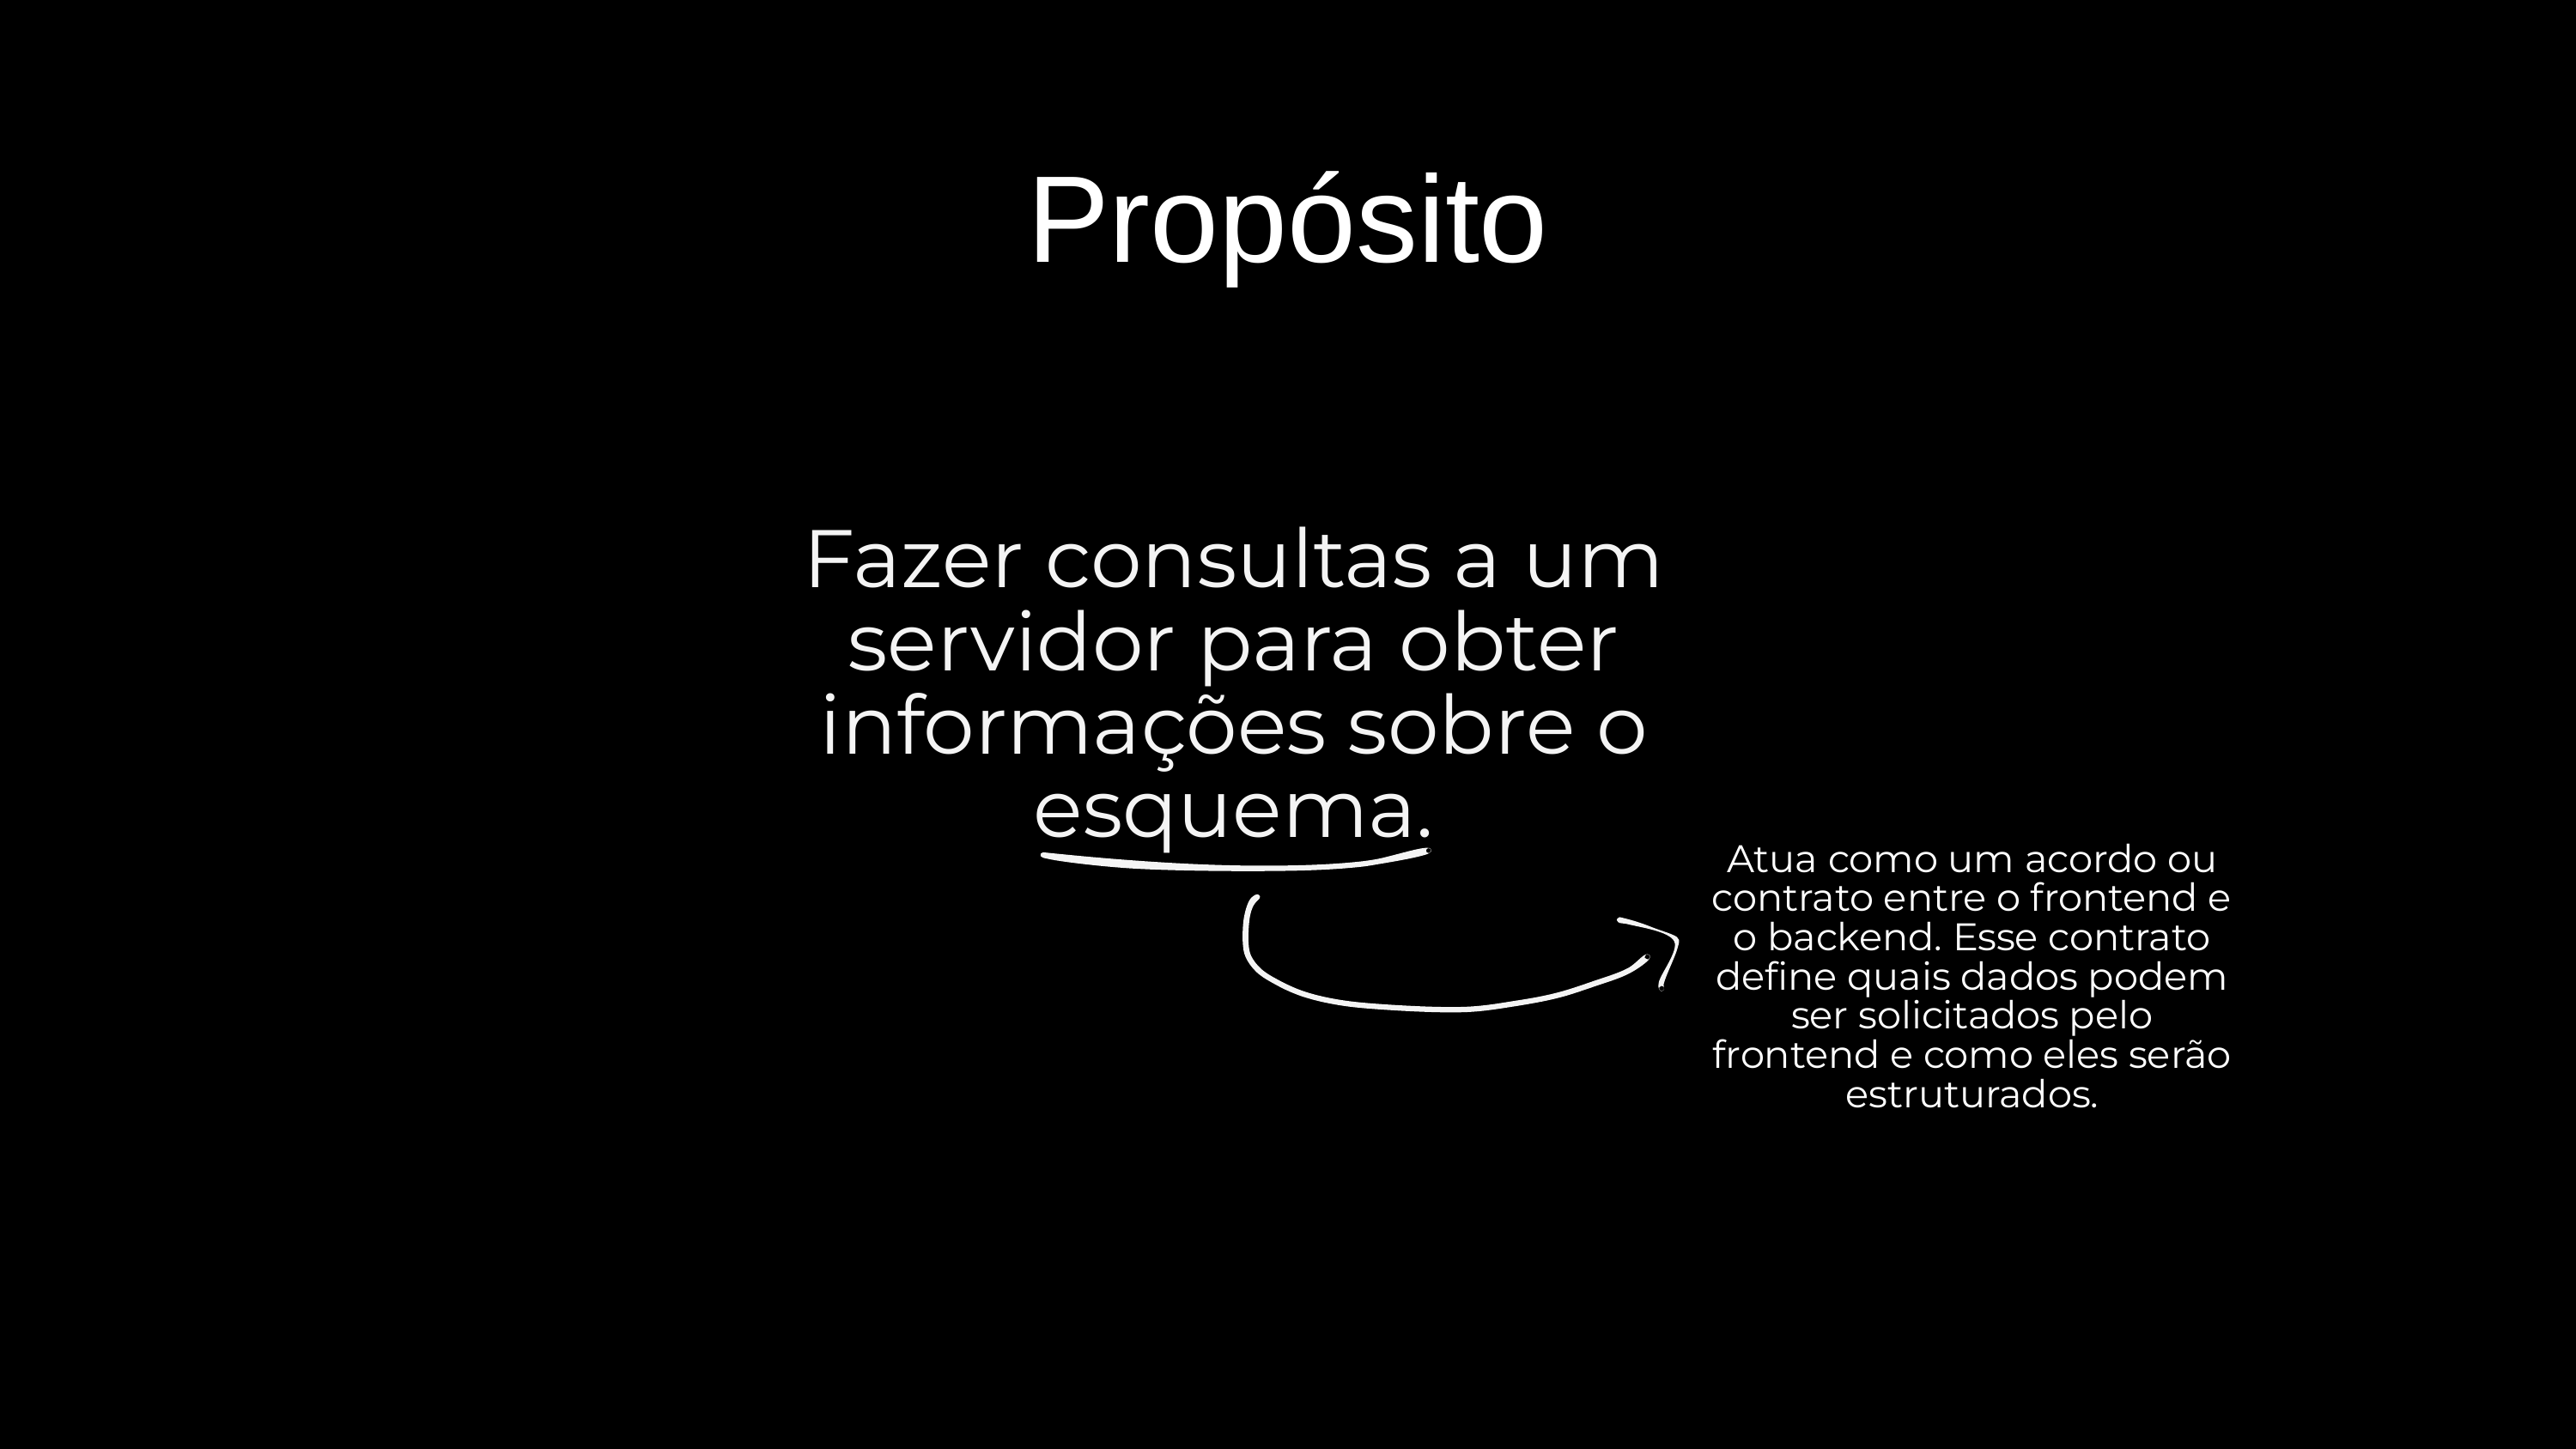

Propósito
Fazer consultas a um servidor para obter informações sobre o esquema.

Atua como um acordo ou contrato entre o frontend e o backend. Esse contrato define quais dados podem ser solicitados pelo frontend e como eles serão estruturados.